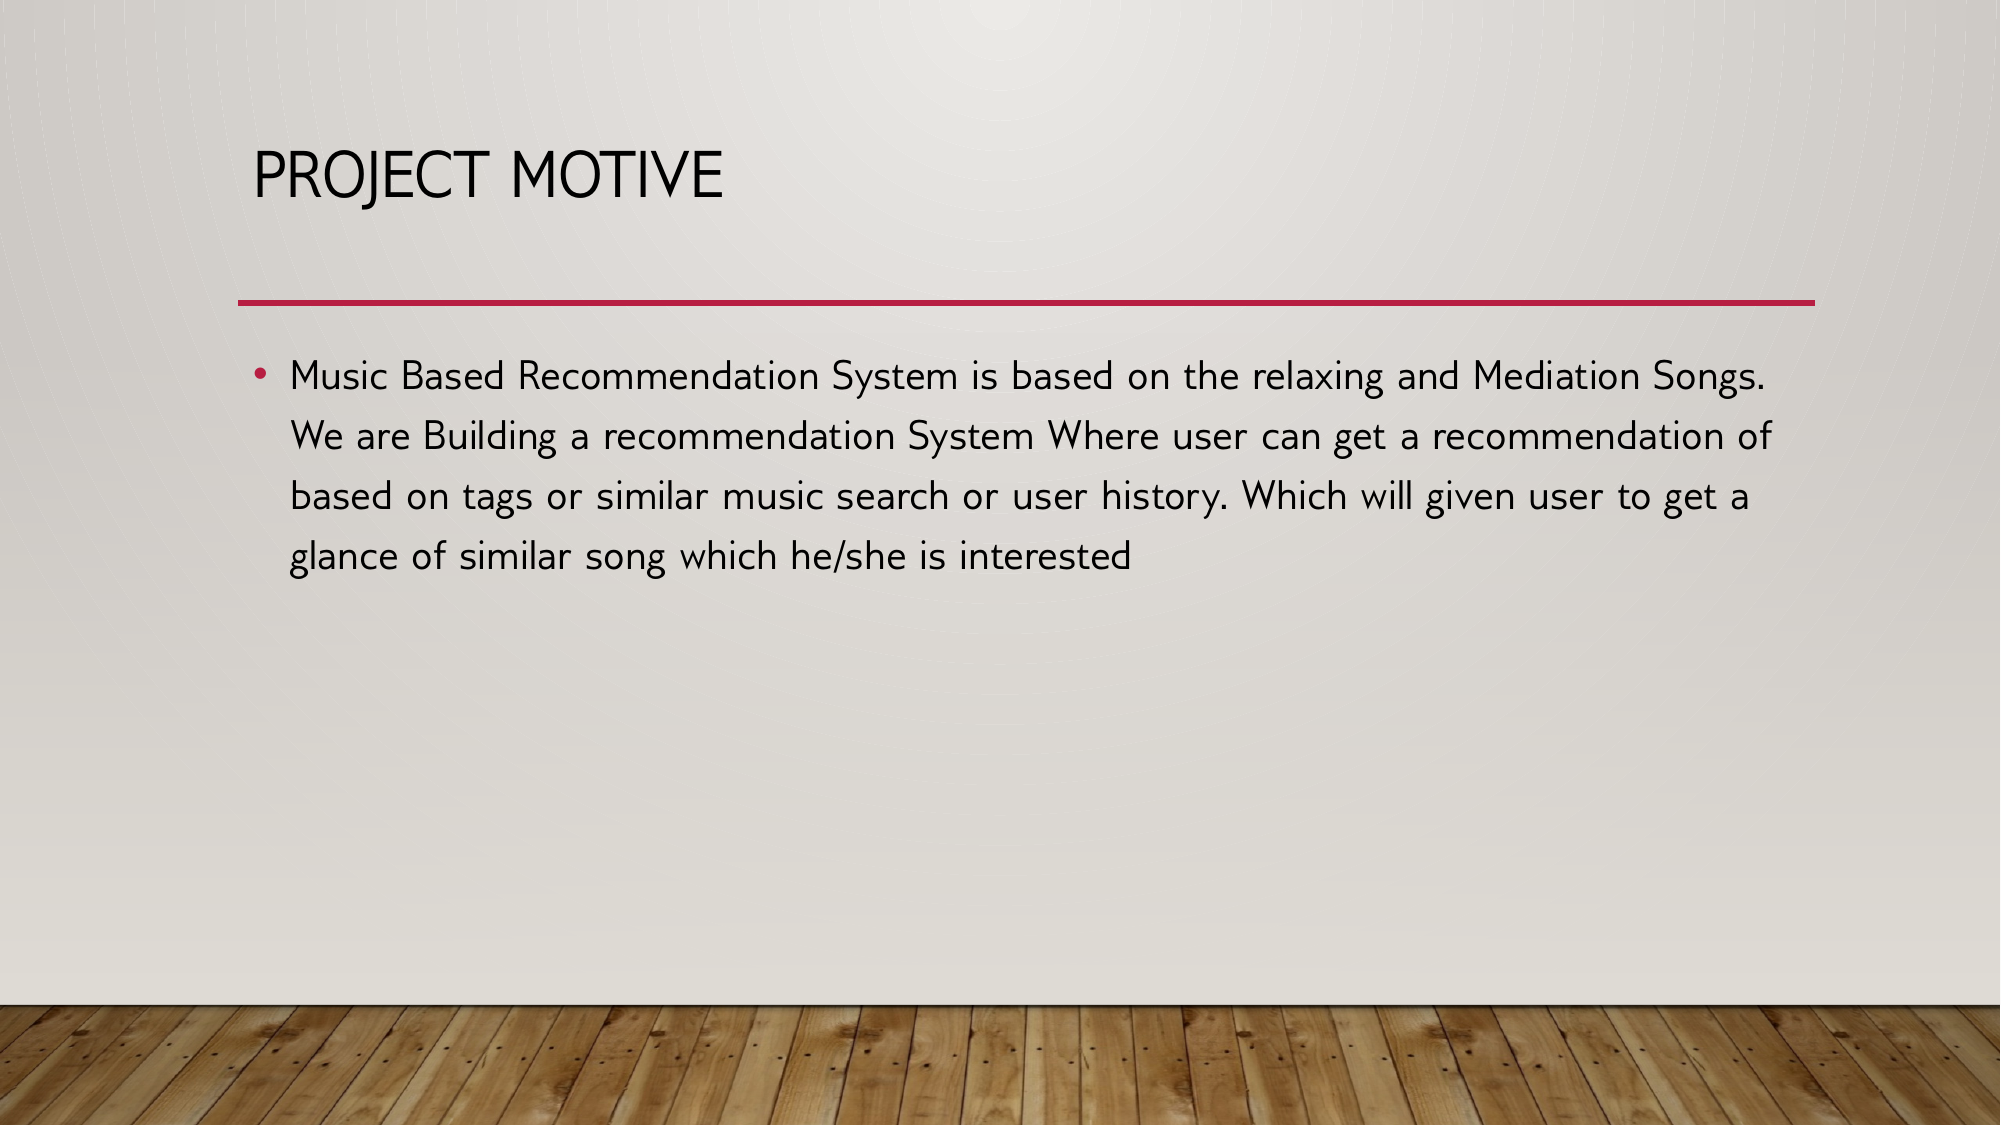

# Project Motive
Music Based Recommendation System is based on the relaxing and Mediation Songs. We are Building a recommendation System Where user can get a recommendation of based on tags or similar music search or user history. Which will given user to get a glance of similar song which he/she is interested